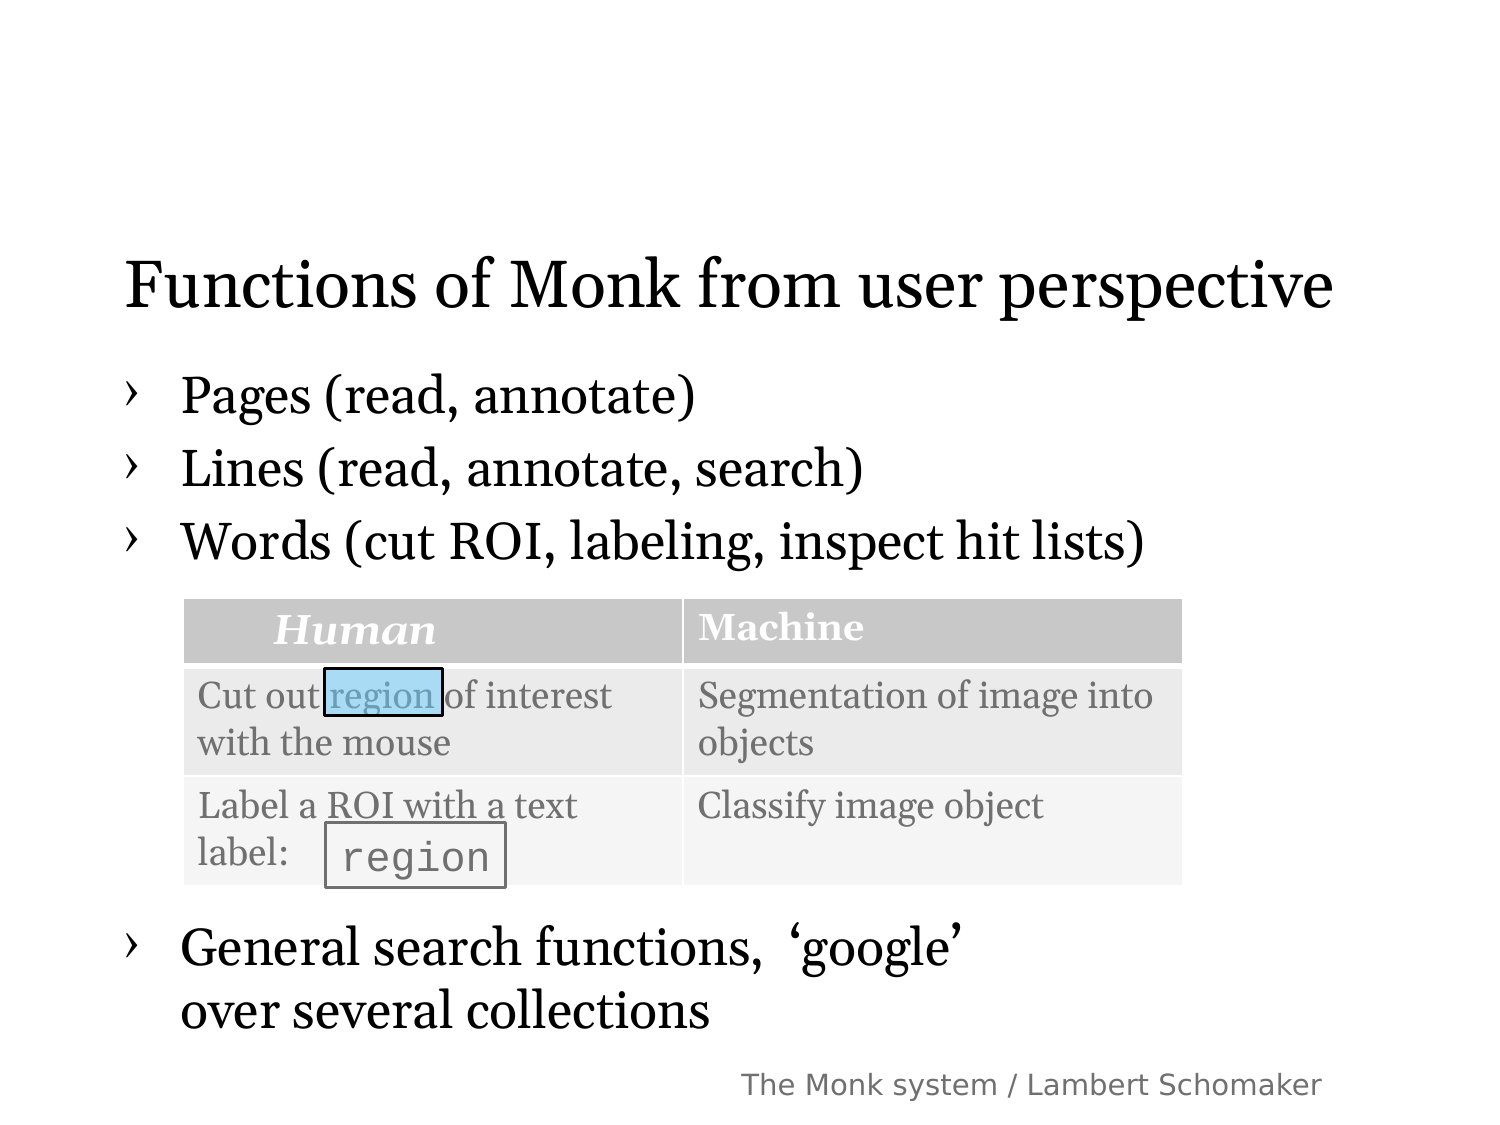

# Functions of Monk from user perspective
Pages (read, annotate)
Lines (read, annotate, search)
Words (cut ROI, labeling, inspect hit lists)

General search functions,  ‘google’
over several collections
| Human | Machine |
| --- | --- |
| Cut out region of interest with the mouse | Segmentation of image into objects |
| Label a ROI with a text label: | Classify image object |

region
The Monk system / Lambert Schomaker